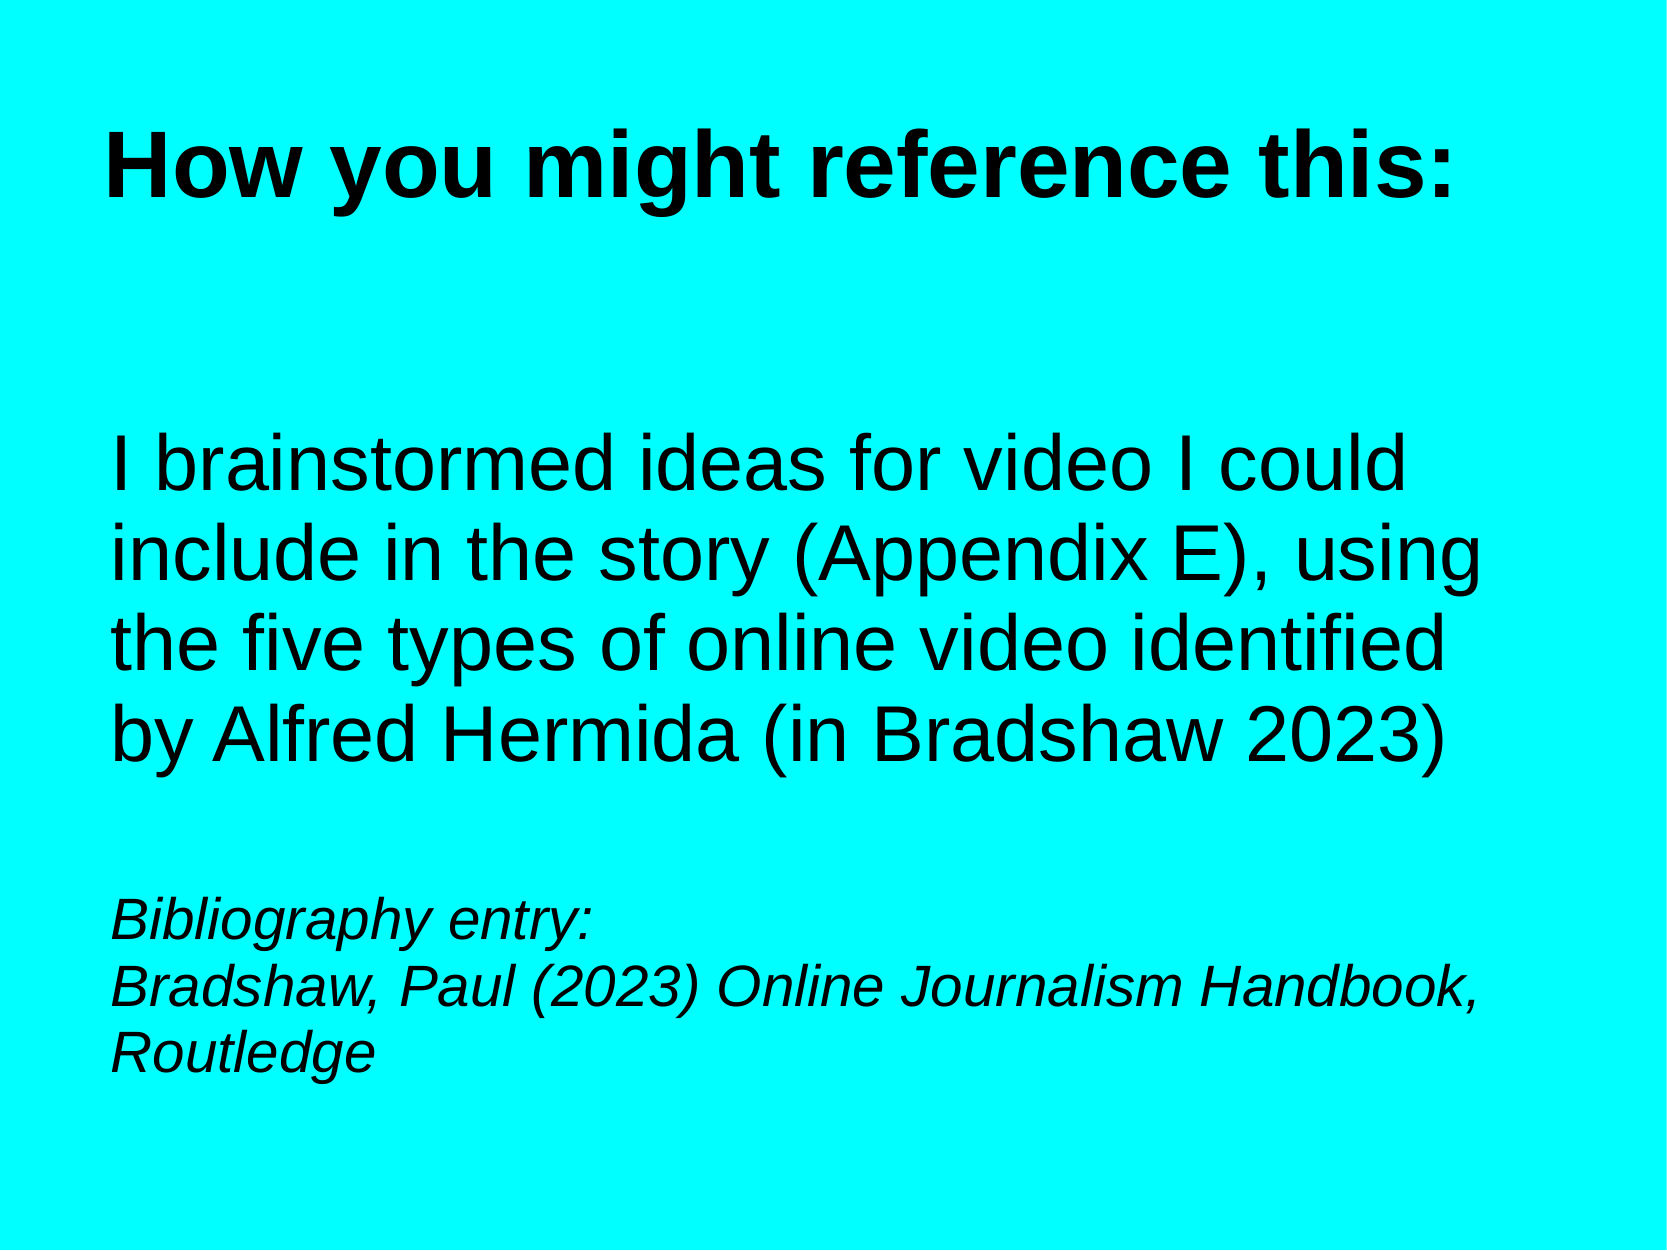

How you might reference this:
# I brainstormed ideas for video I could include in the story (Appendix E), using the five types of online video identified by Alfred Hermida (in Bradshaw 2023)

Bibliography entry:
Bradshaw, Paul (2023) Online Journalism Handbook, Routledge